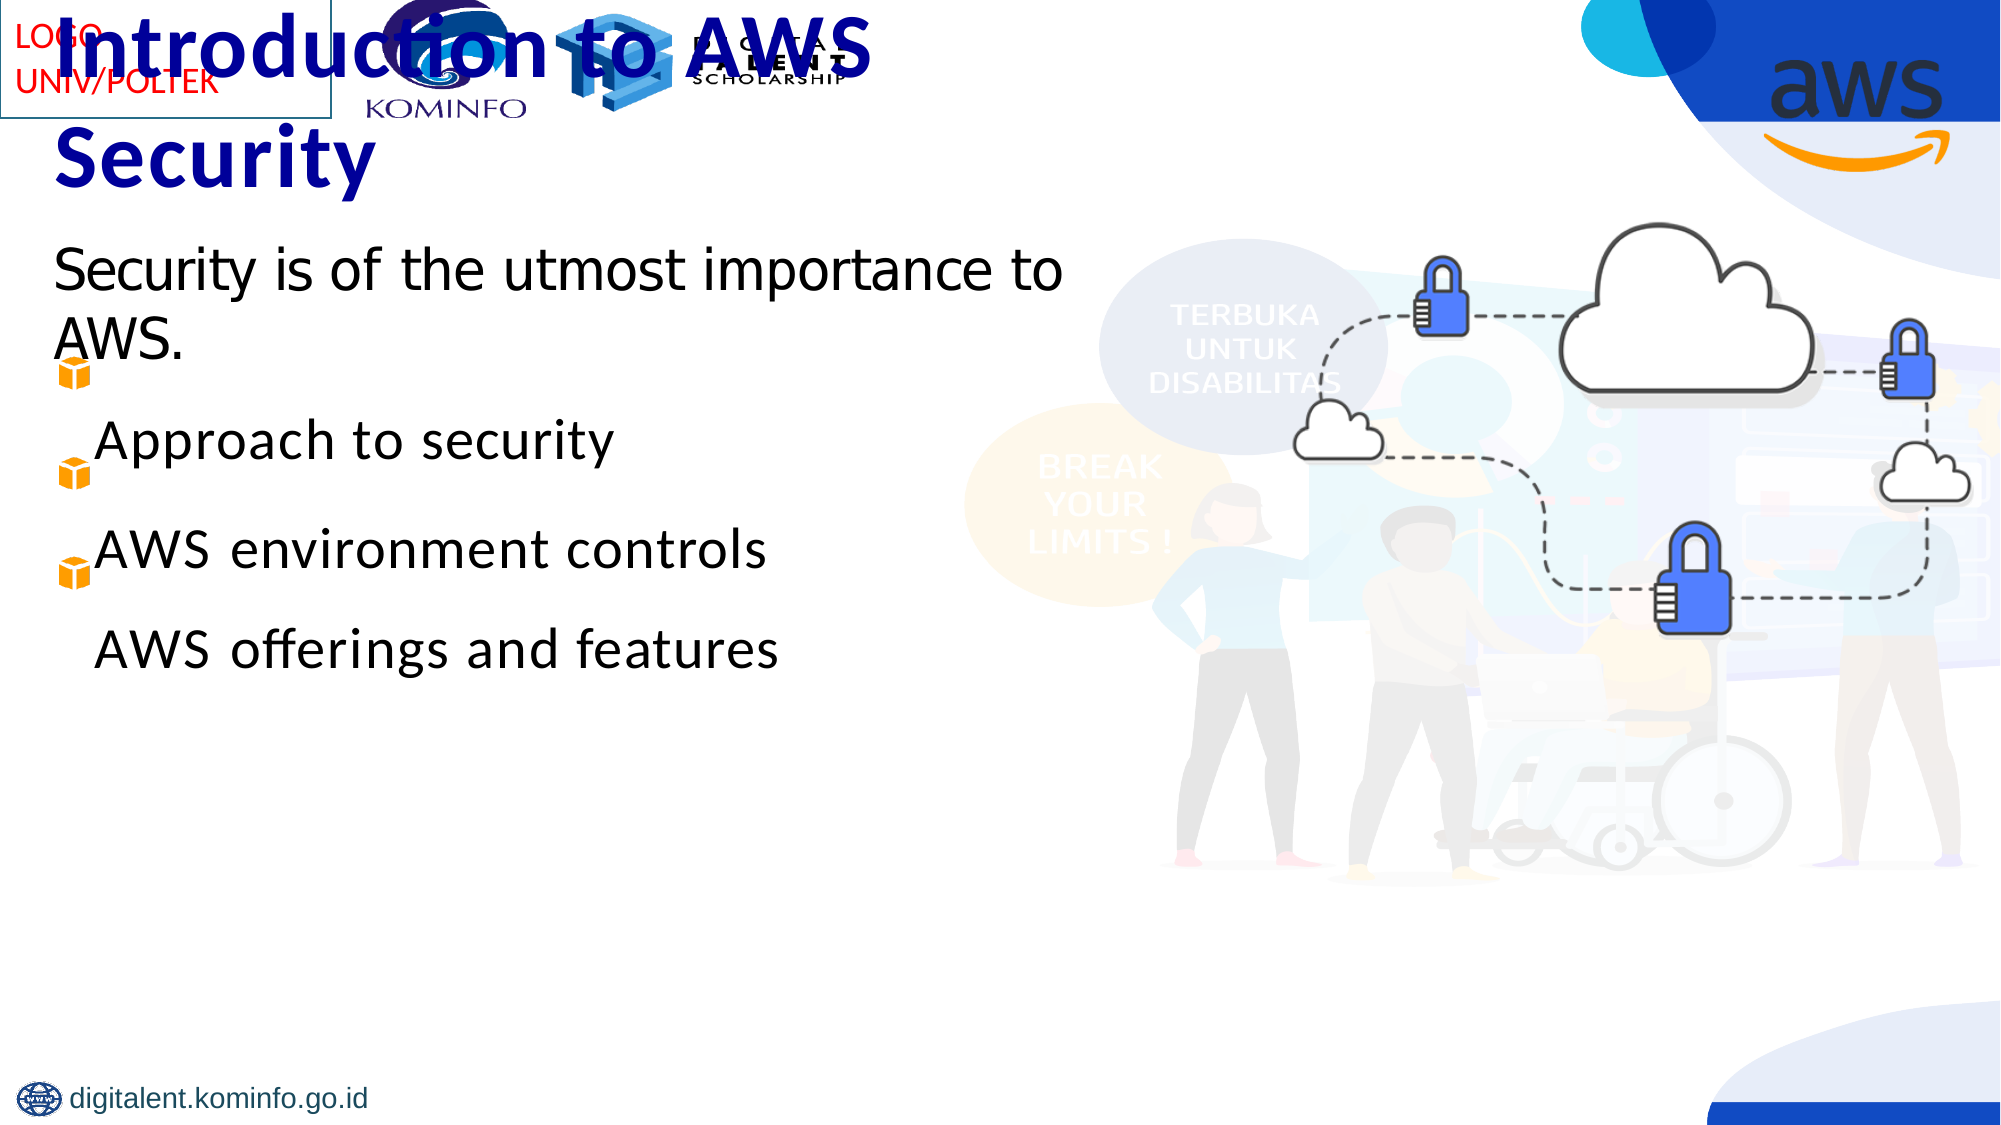

# Introduction to AWS Security

Security is of the utmost importance to AWS.
Approach to security
AWS environment controls  AWS offerings and features